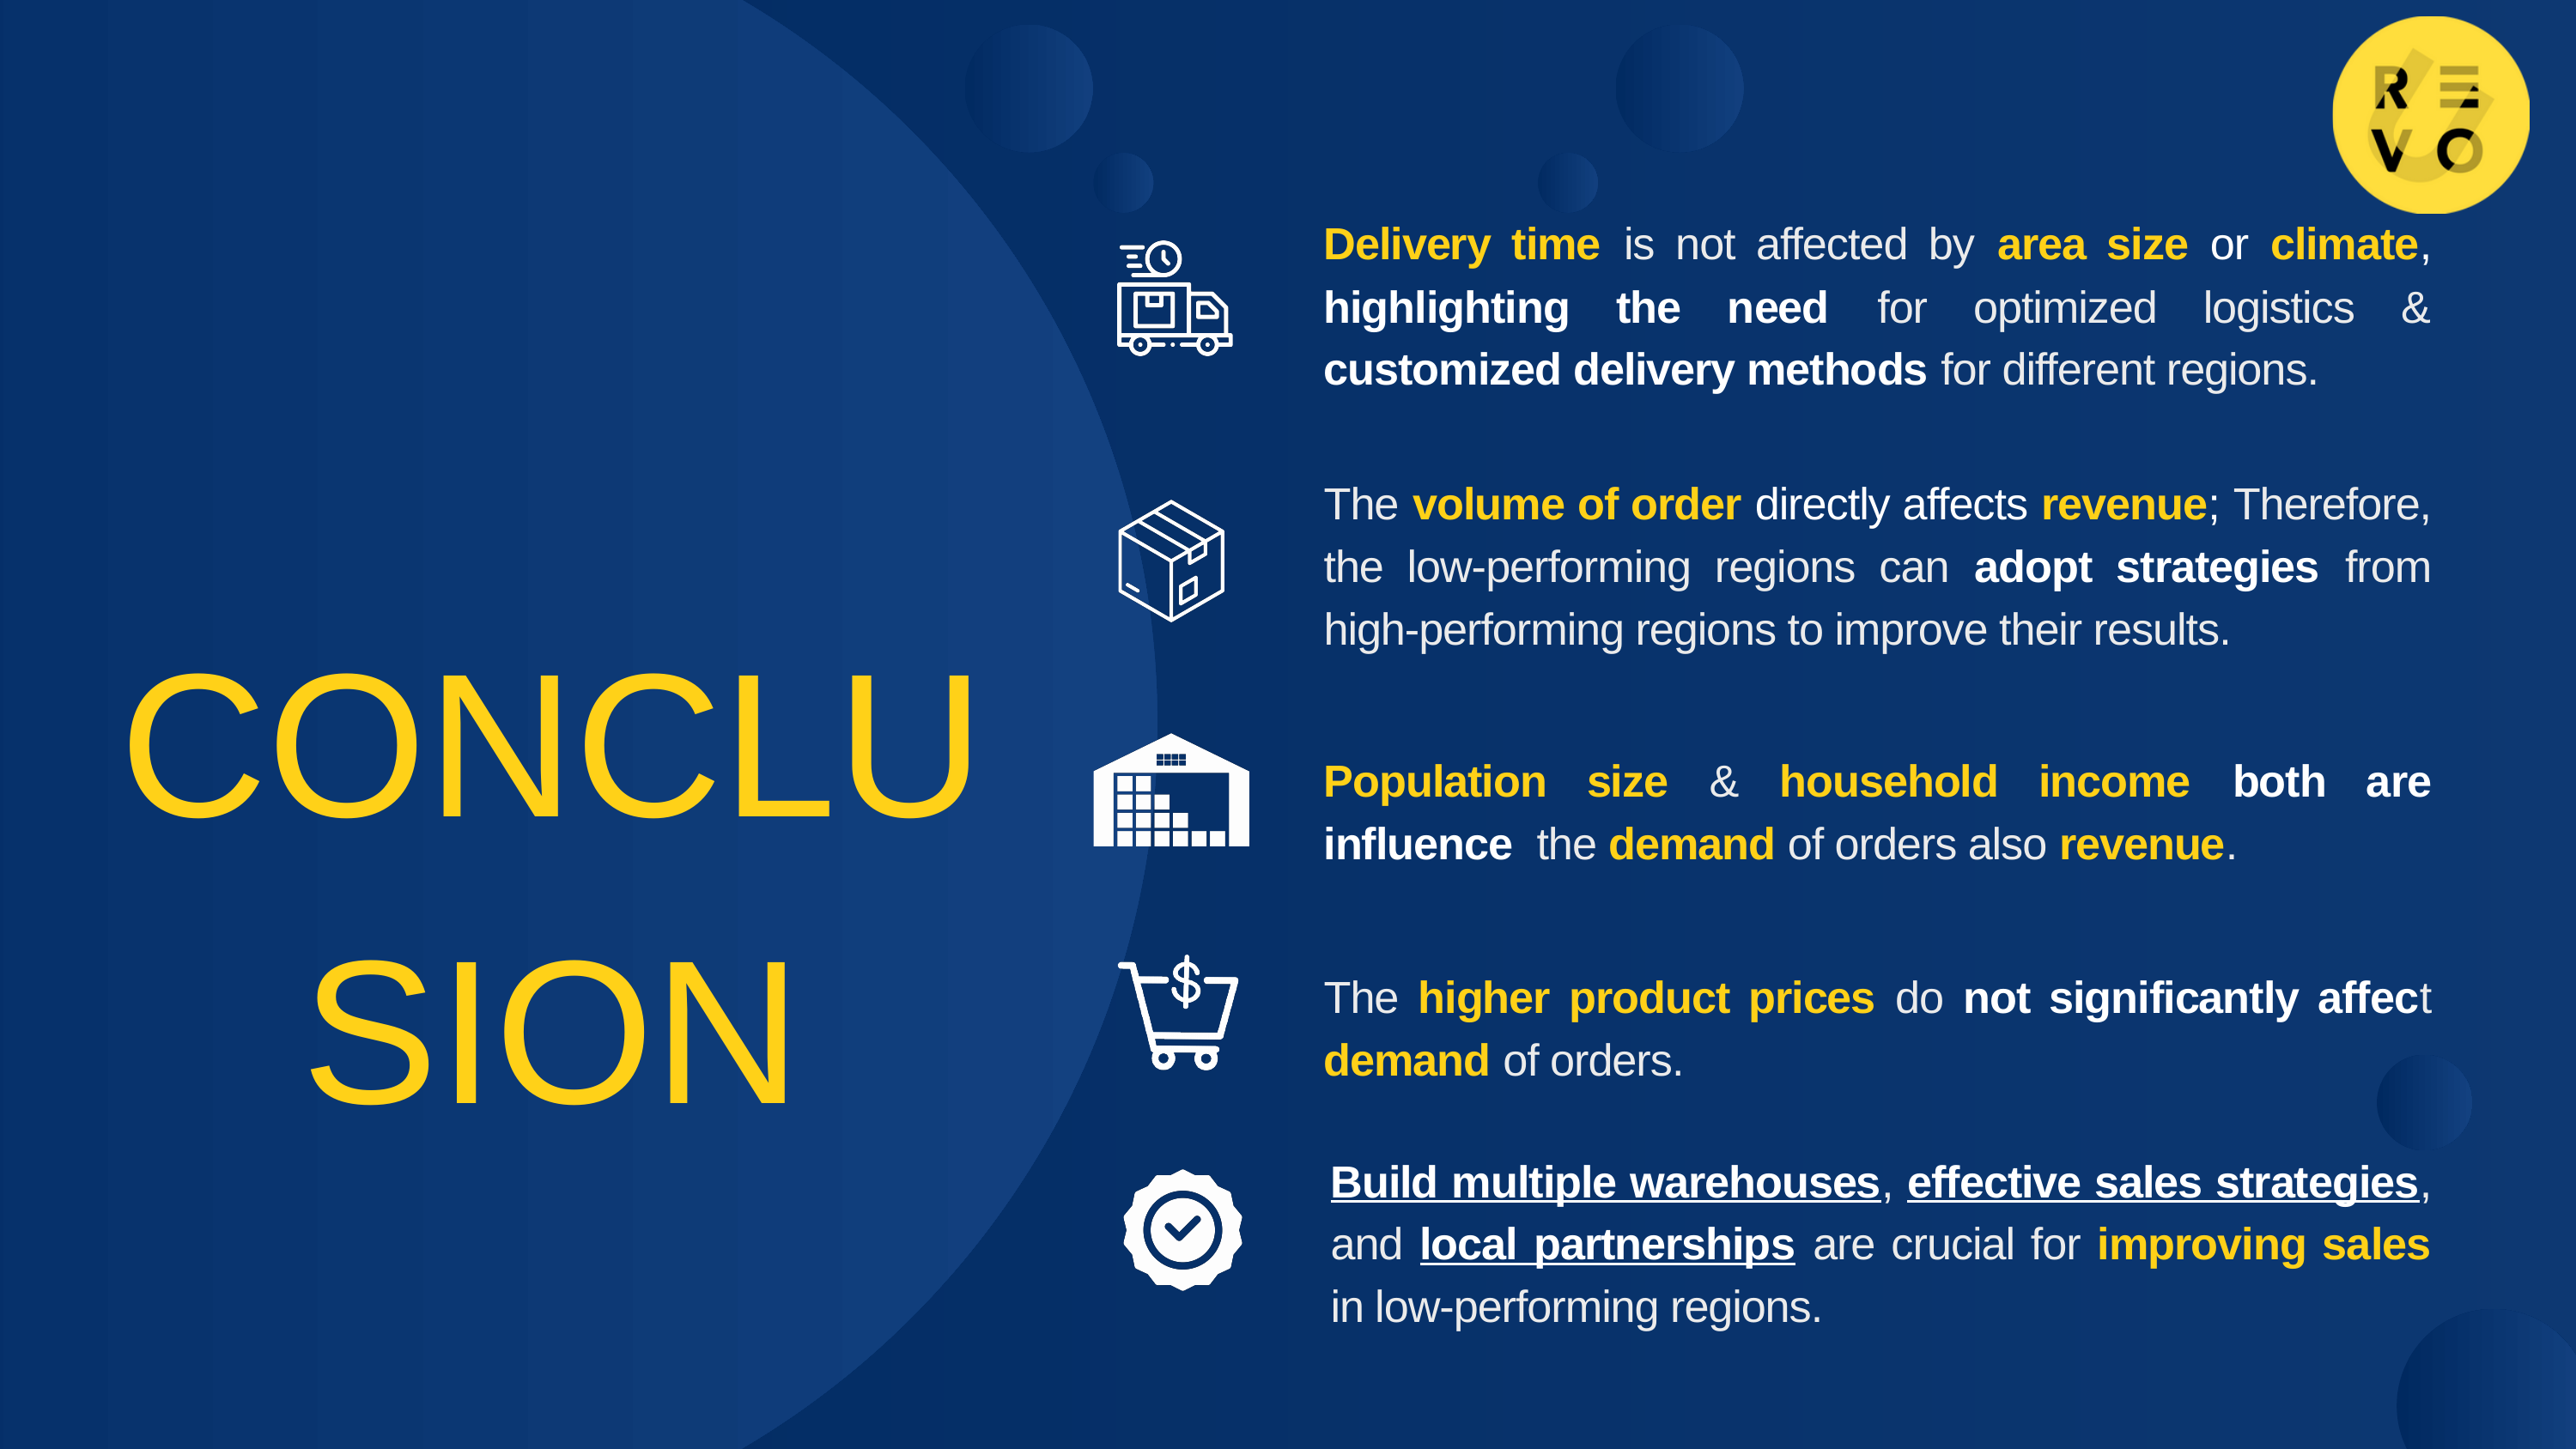

Delivery time is not affected by area size or climate, highlighting the need for optimized logistics & customized delivery methods for different regions.

The volume of order directly affects revenue; Therefore, the low-performing regions can adopt strategies from high-performing regions to improve their results.

CONCLUSION

Population size & household income both are influence  the demand of orders also revenue.

The higher product prices do not significantly affect demand of orders.

Build multiple warehouses, effective sales strategies, and local partnerships are crucial for improving sales in low-performing regions.